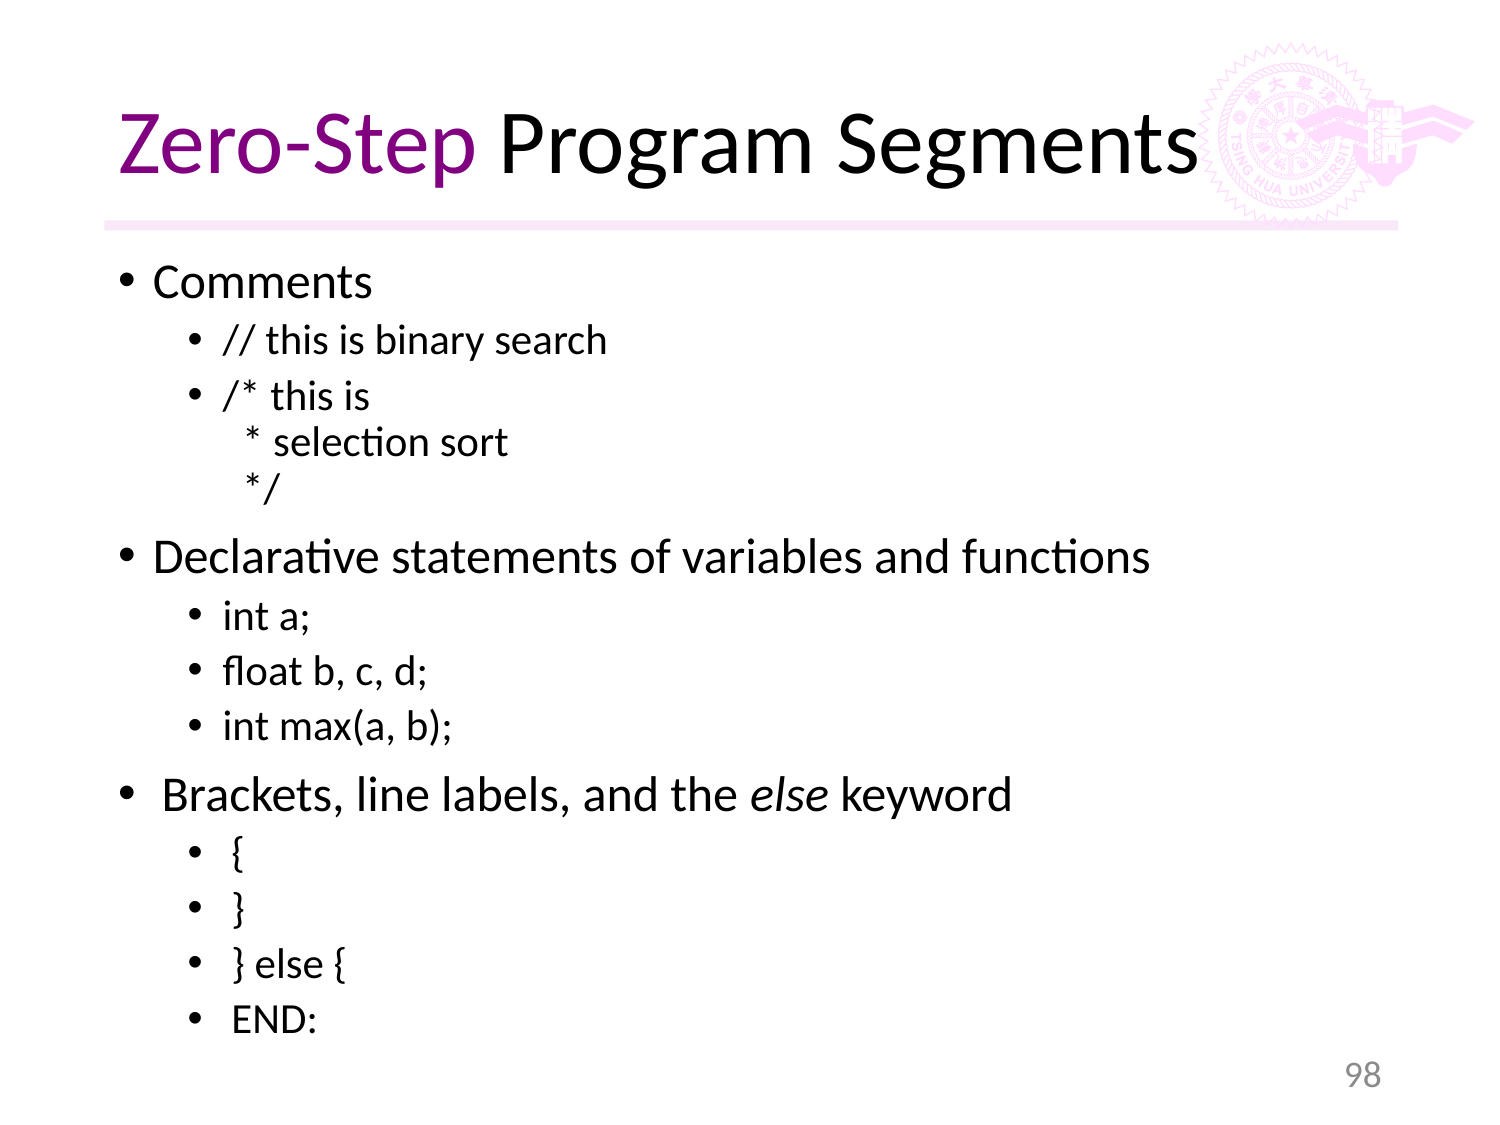

# Zero-Step Program Segments
Comments
// this is binary search
/* this is
  * selection sort
  */
Declarative statements of variables and functions
int a;
float b, c, d;
int max(a, b);
Brackets, line labels, and the else keyword
{
}
} else {
END:

98